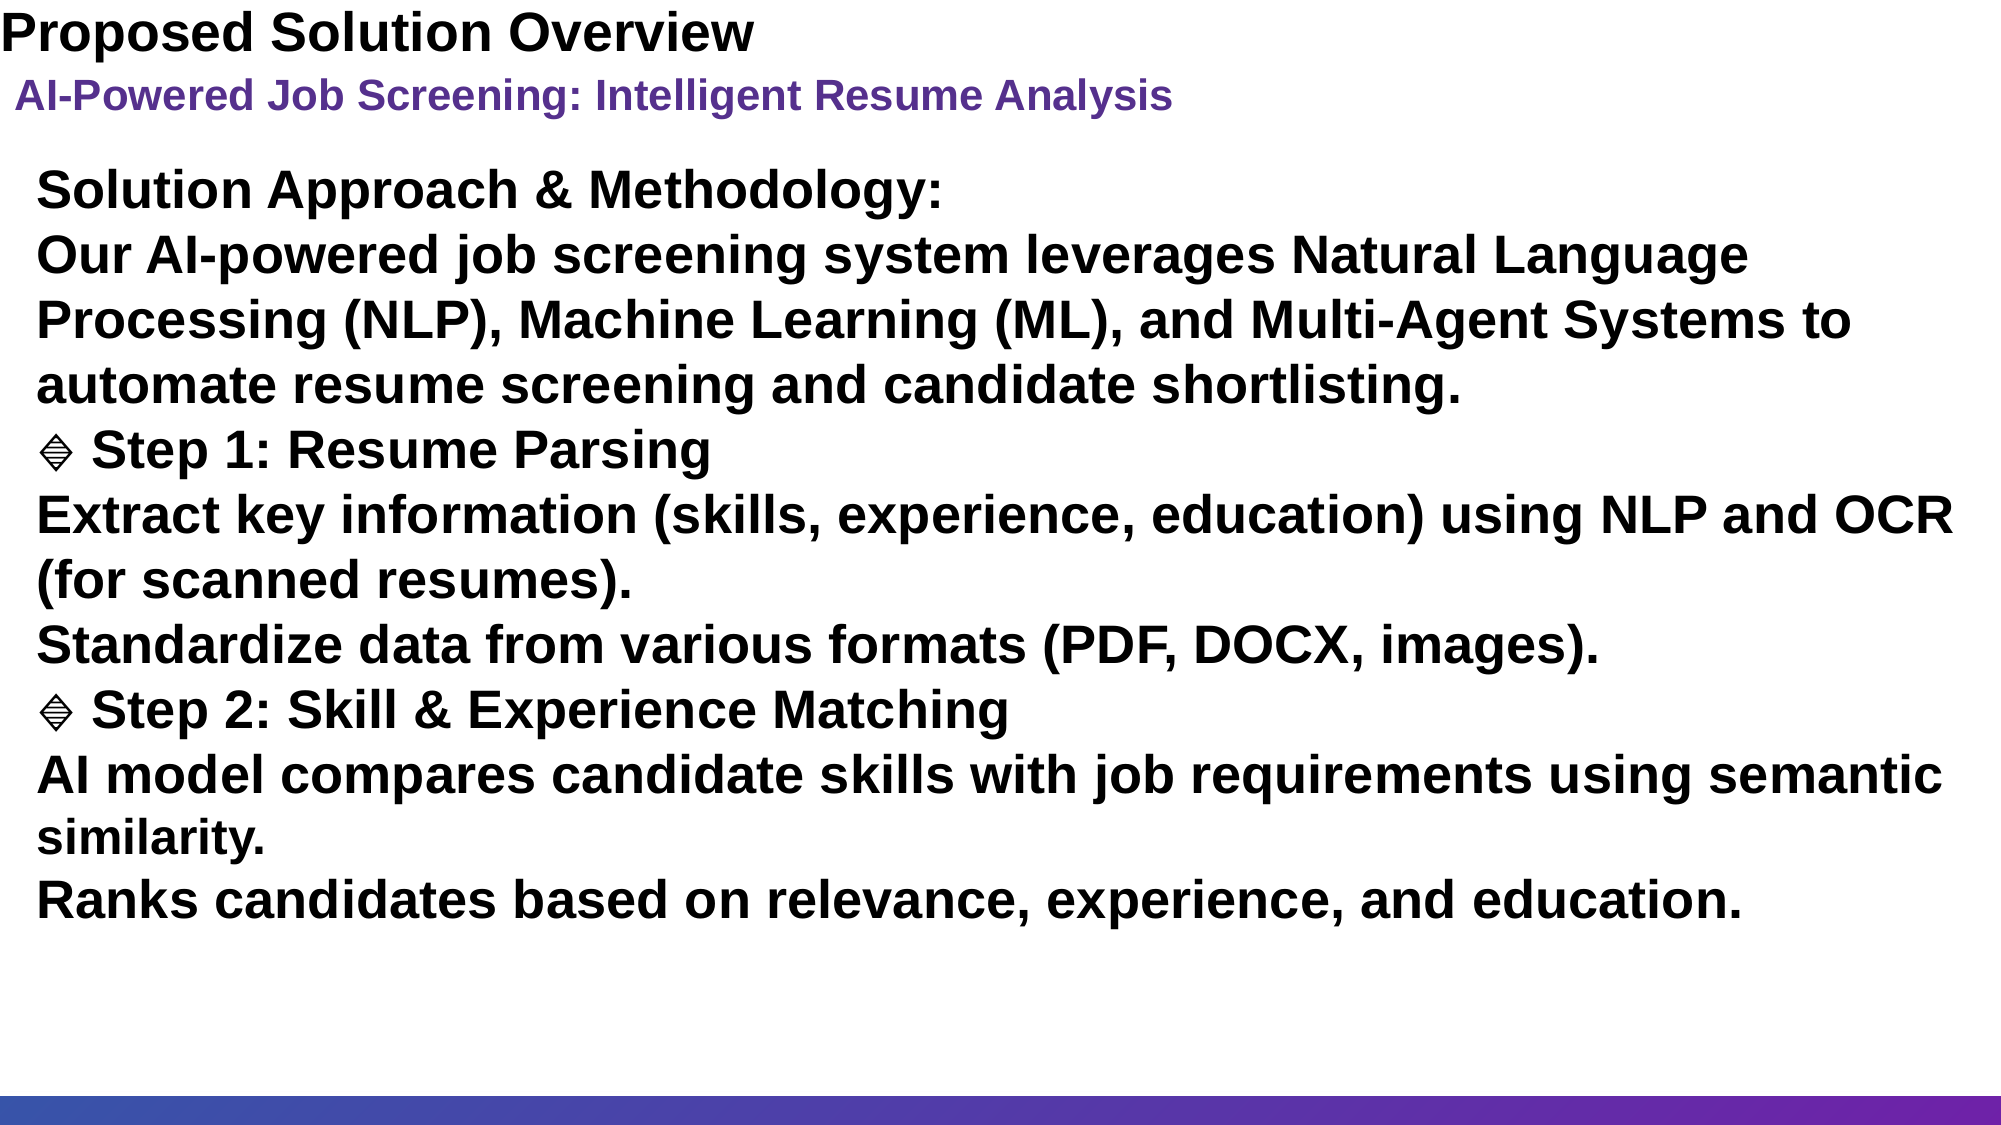

Proposed Solution Overview

AI-Powered Job Screening: Intelligent Resume Analysis
Solution Approach & Methodology:
Our AI-powered job screening system leverages Natural Language Processing (NLP), Machine Learning (ML), and Multi-Agent Systems to automate resume screening and candidate shortlisting.
🔹 Step 1: Resume Parsing
Extract key information (skills, experience, education) using NLP and OCR (for scanned resumes).
Standardize data from various formats (PDF, DOCX, images).
🔹 Step 2: Skill & Experience Matching
AI model compares candidate skills with job requirements using semantic similarity.
Ranks candidates based on relevance, experience, and education.